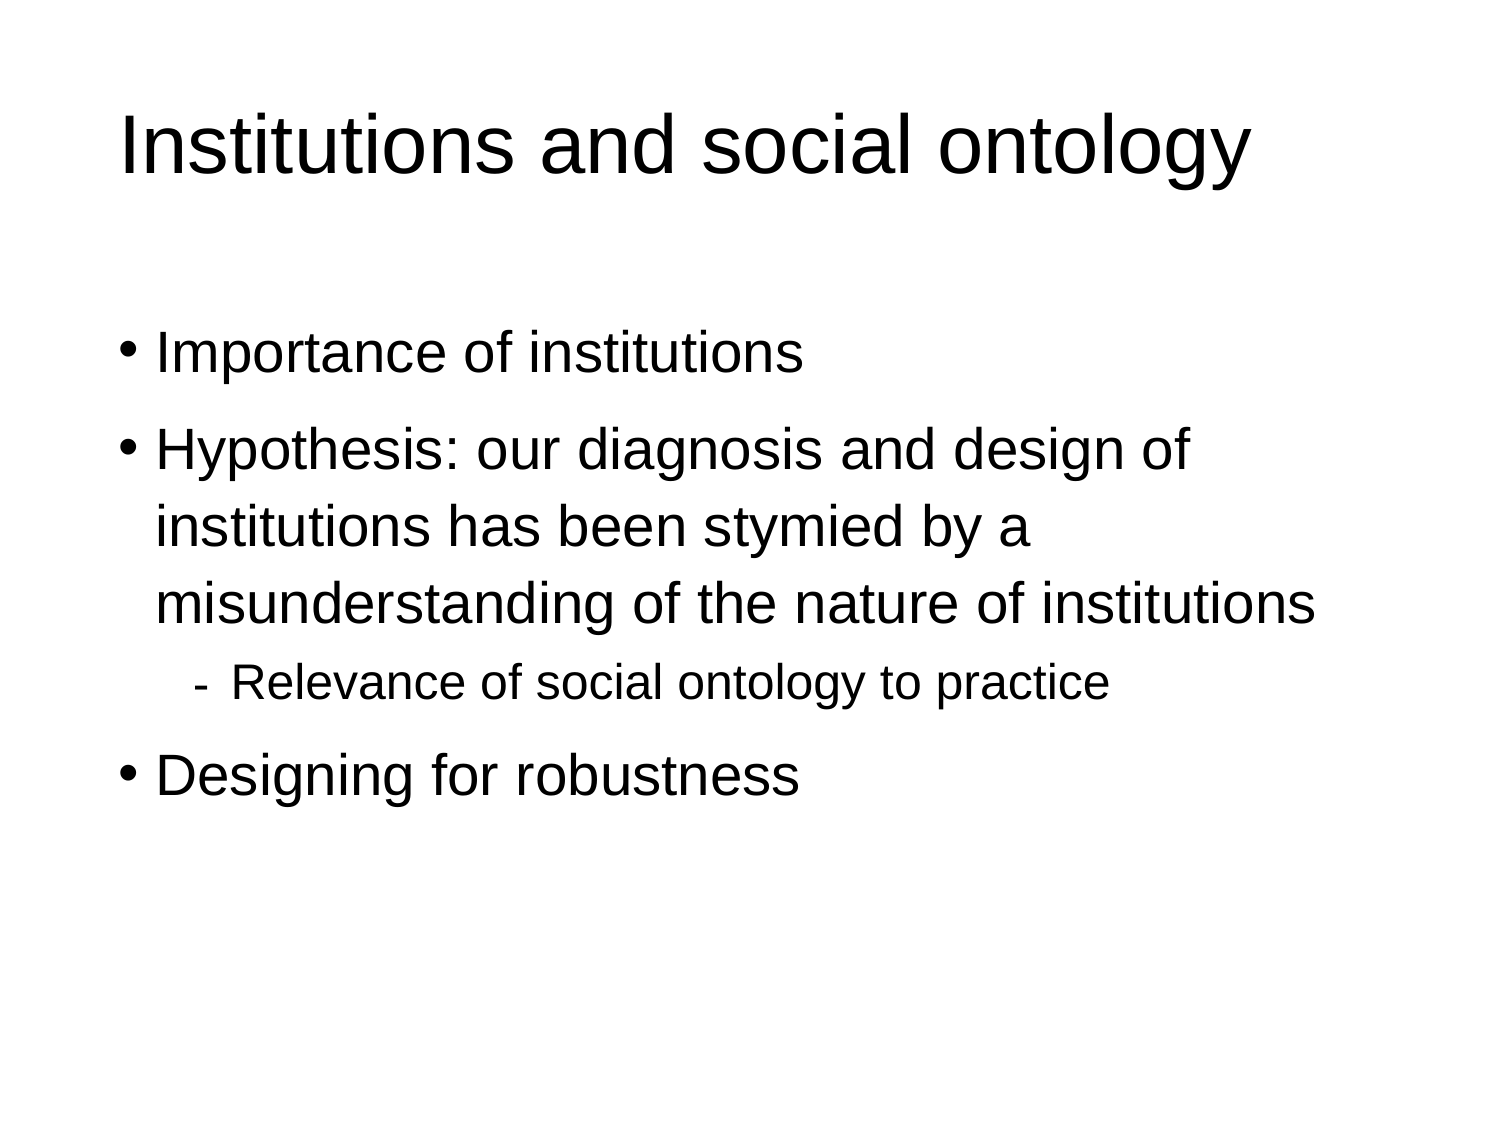

# Institutions and social ontology
Importance of institutions
Hypothesis: our diagnosis and design of institutions has been stymied by a misunderstanding of the nature of institutions
Relevance of social ontology to practice
Designing for robustness